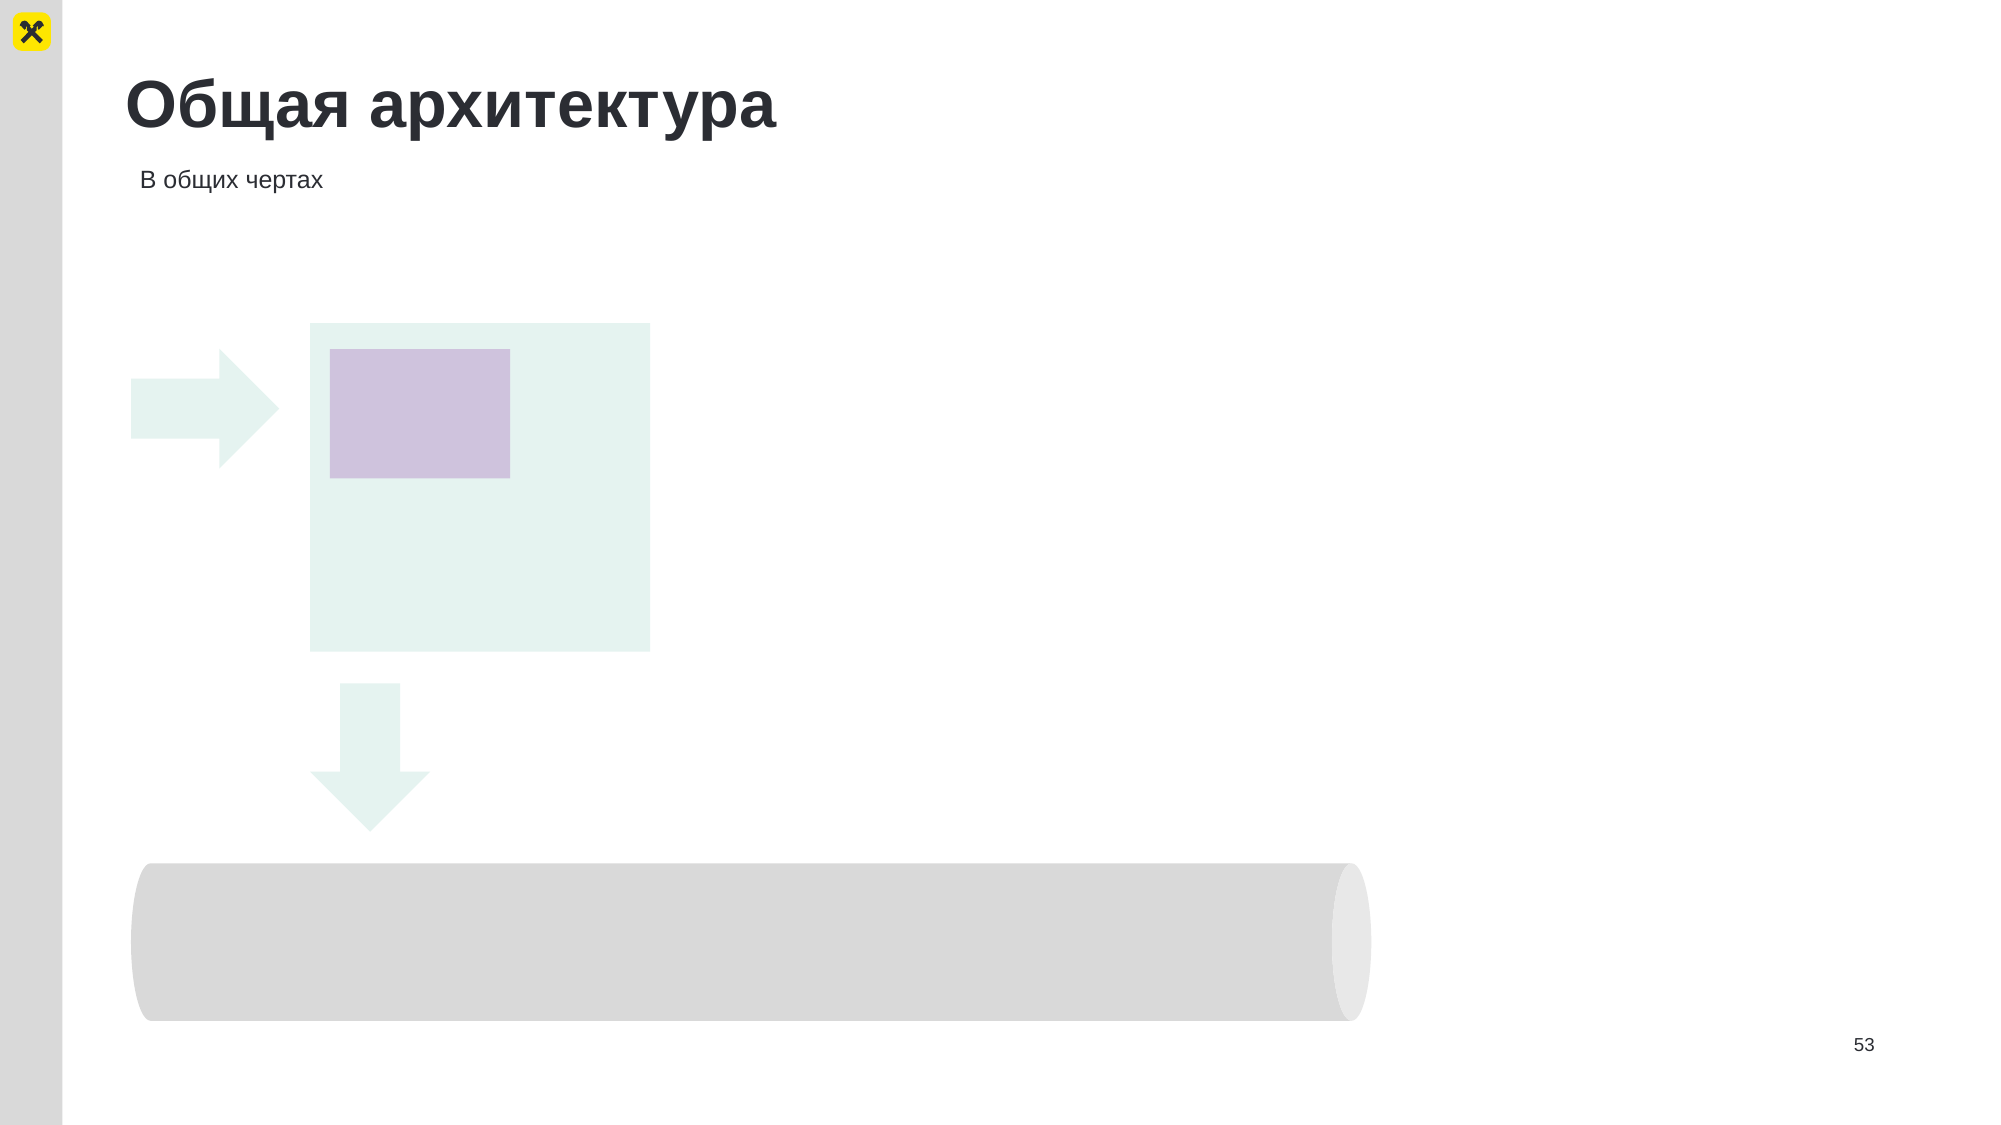

# Общая архитектура
В общих чертах

53